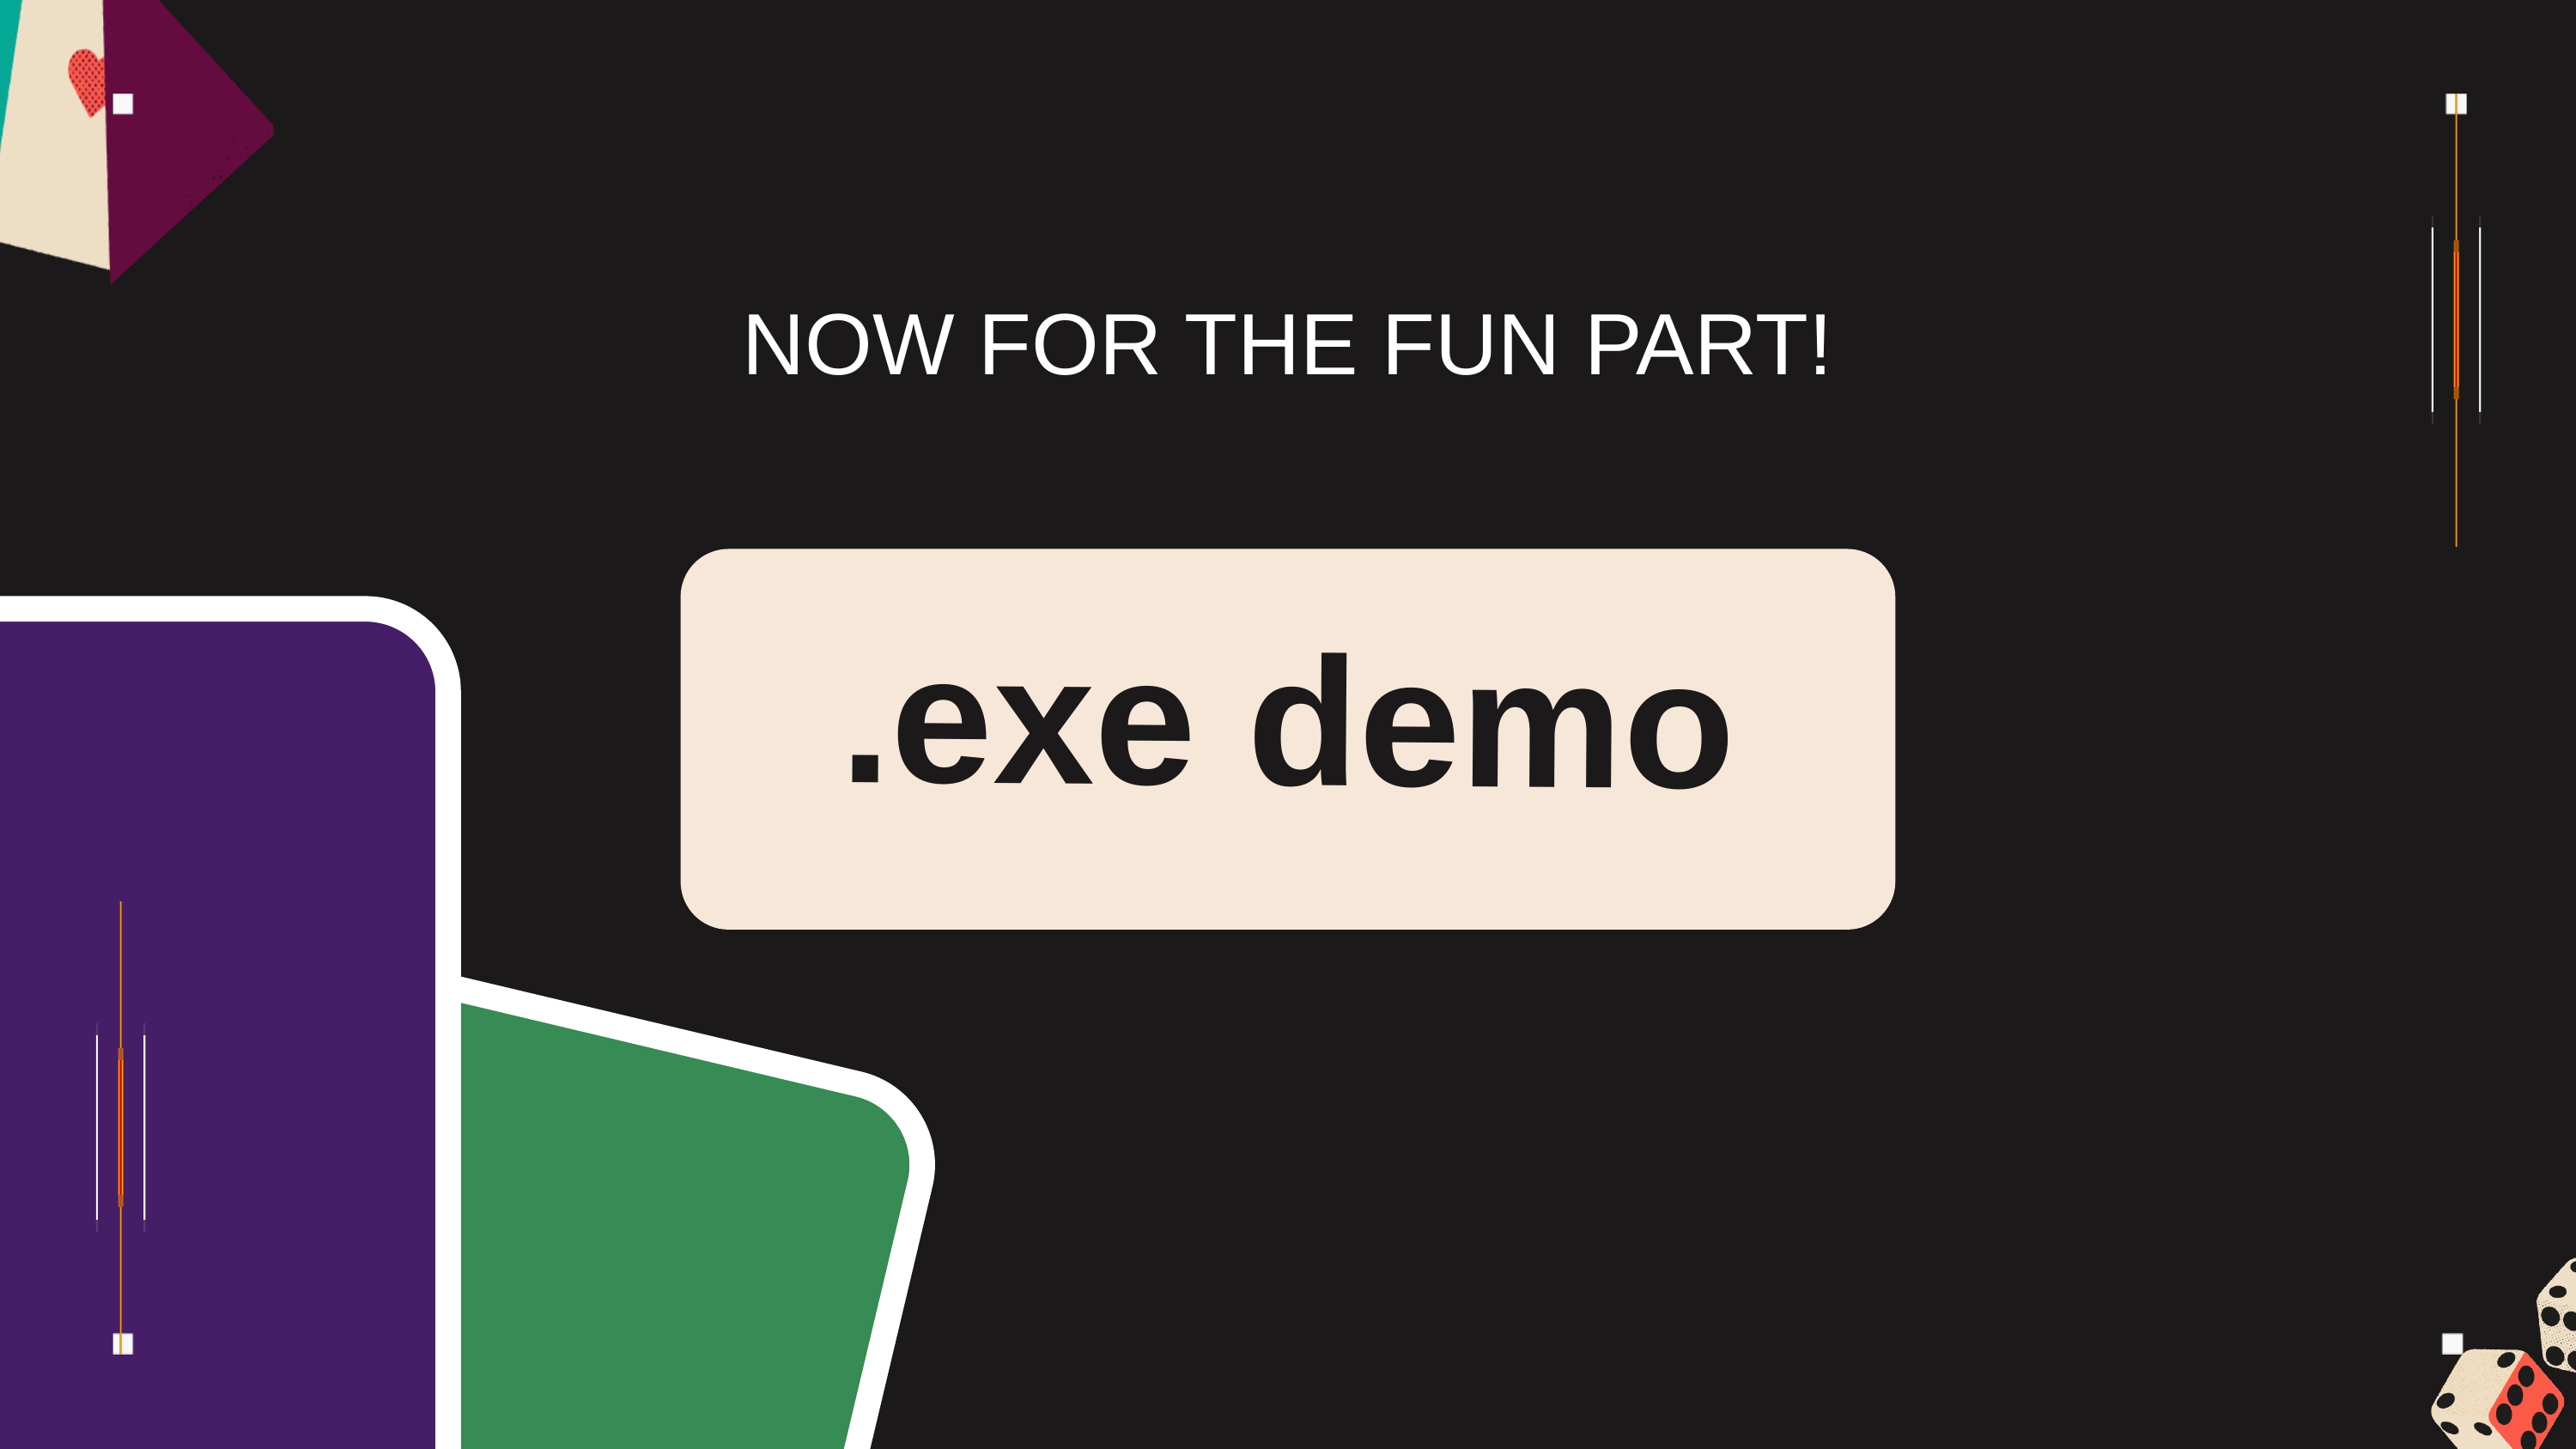

NOW FOR THE FUN PART!

.exe demo